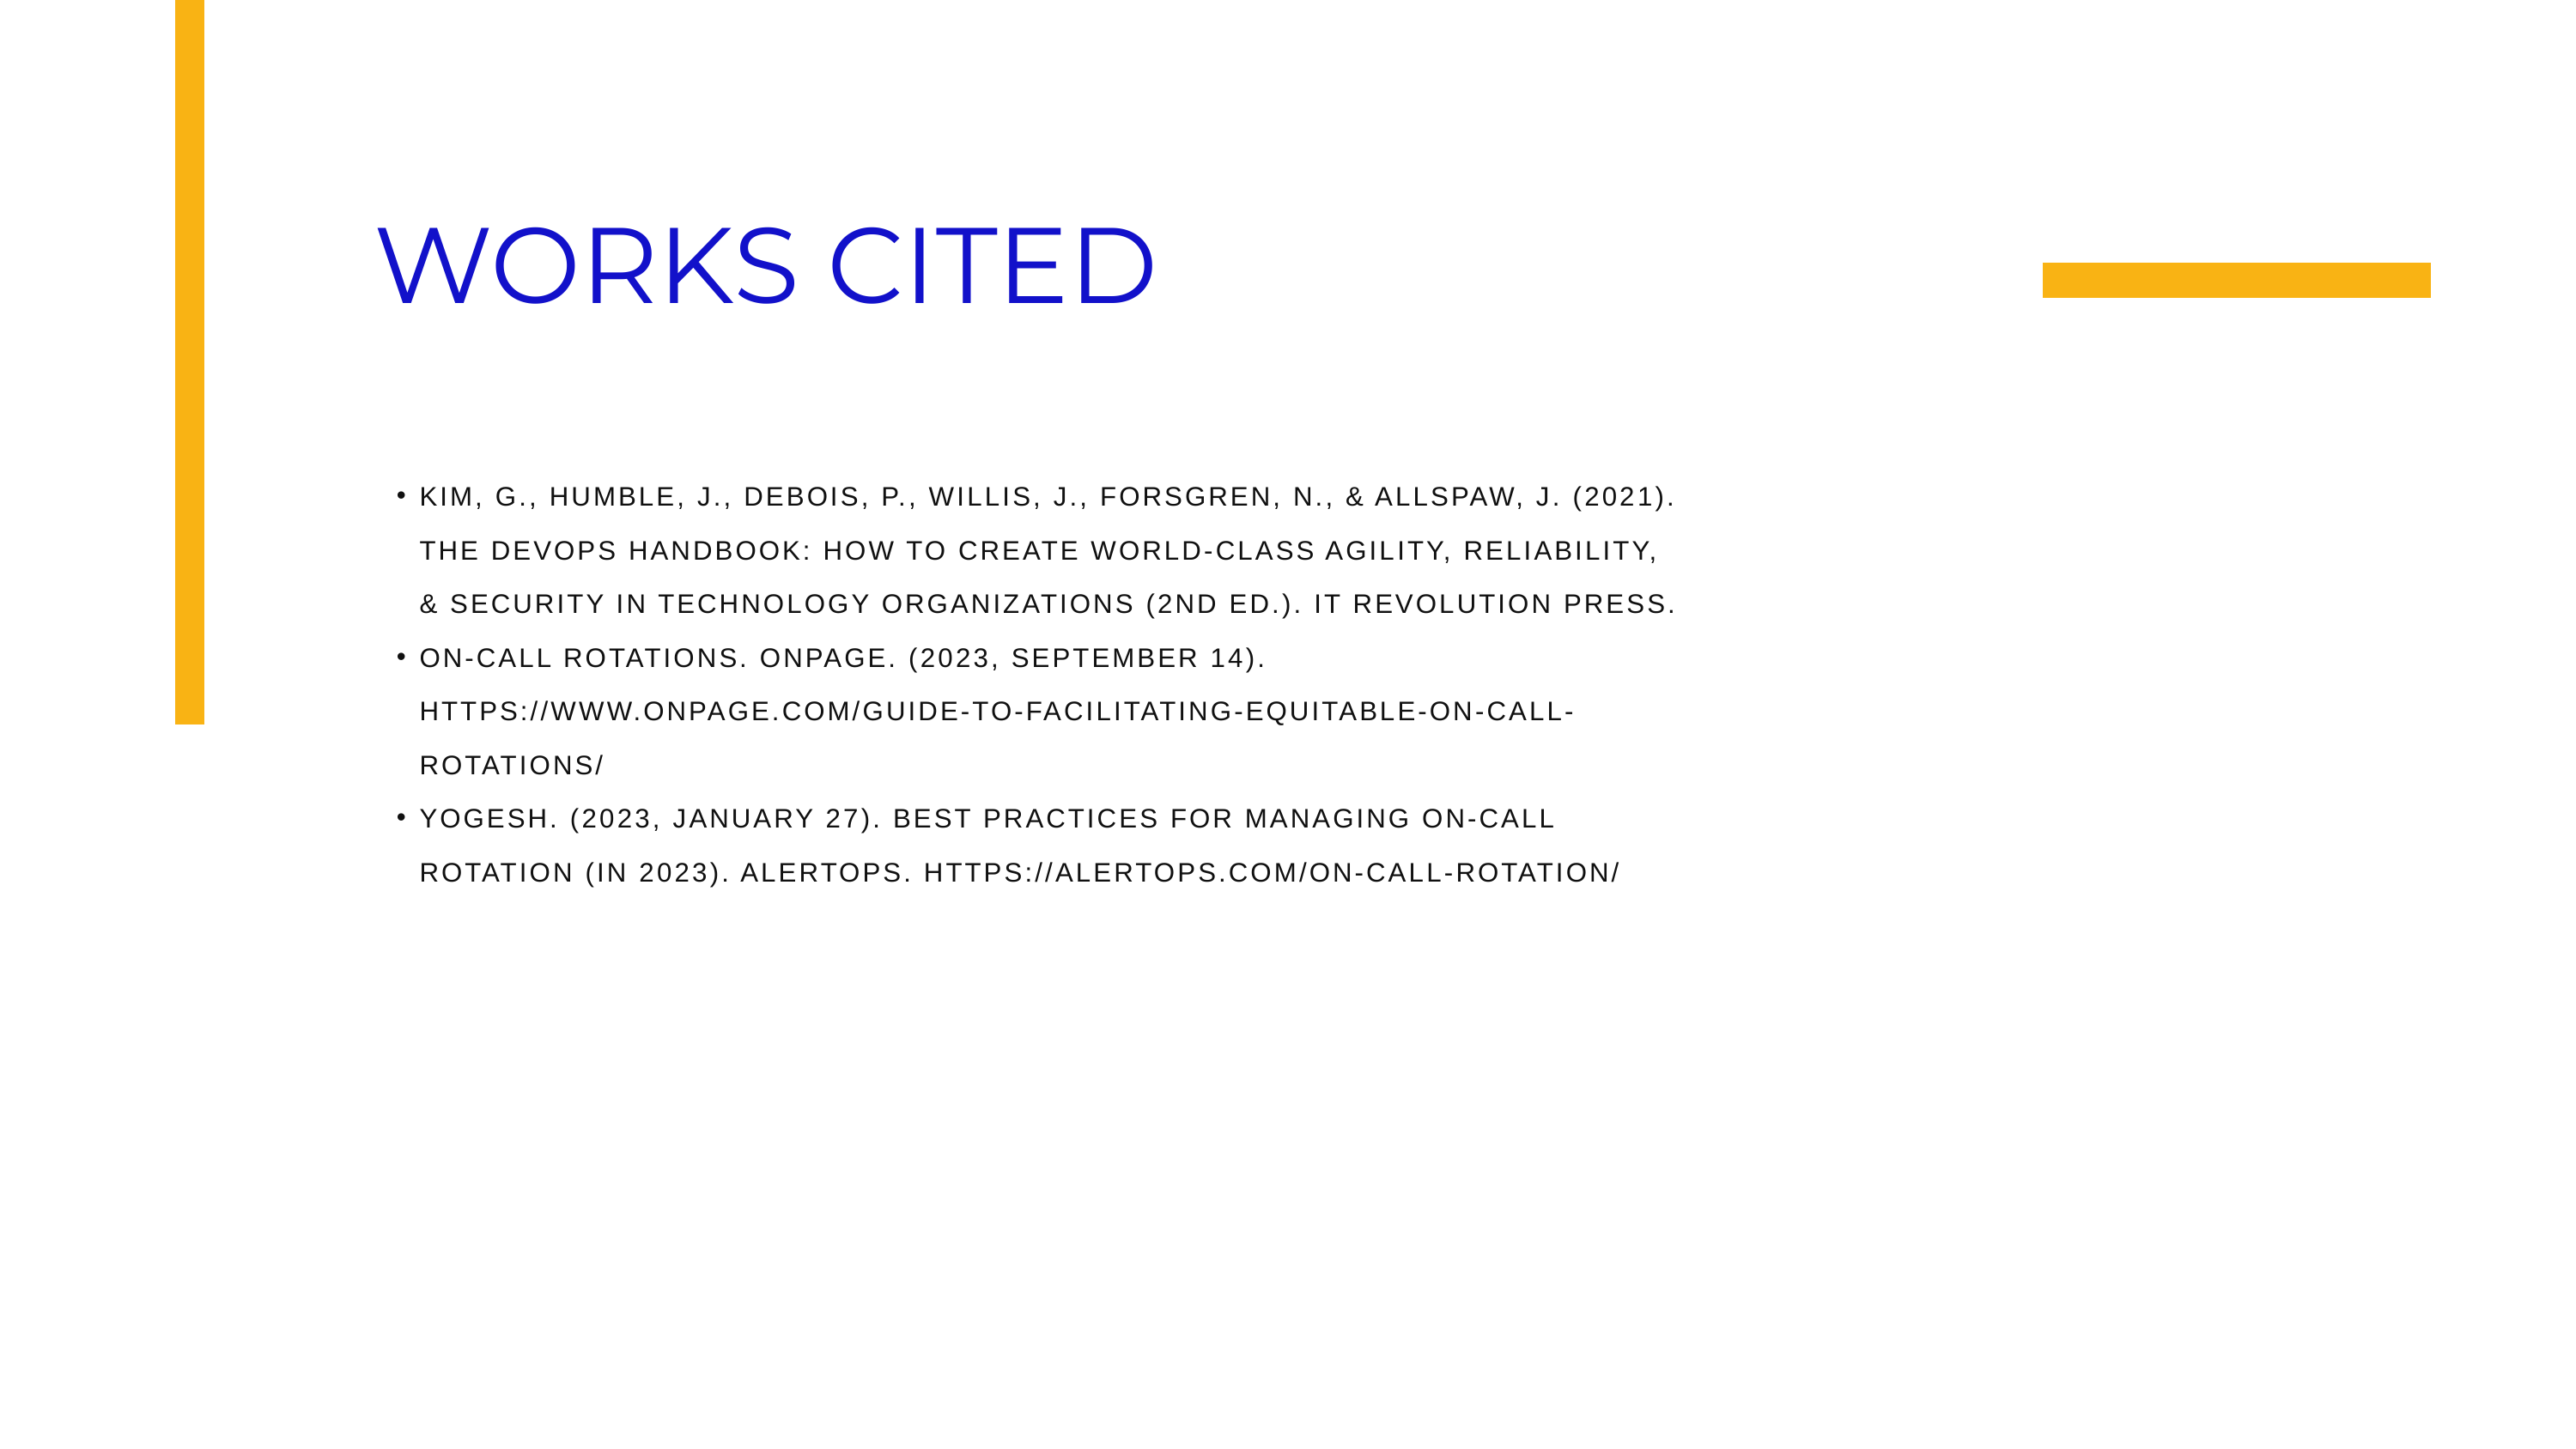

WORKS CITED

KIM, G., HUMBLE, J., DEBOIS, P., WILLIS, J., FORSGREN, N., & ALLSPAW, J. (2021). THE DEVOPS HANDBOOK: HOW TO CREATE WORLD-CLASS AGILITY, RELIABILITY, & SECURITY IN TECHNOLOGY ORGANIZATIONS (2ND ED.). IT REVOLUTION PRESS.
ON-CALL ROTATIONS. ONPAGE. (2023, SEPTEMBER 14). HTTPS://WWW.ONPAGE.COM/GUIDE-TO-FACILITATING-EQUITABLE-ON-CALL-ROTATIONS/
YOGESH. (2023, JANUARY 27). BEST PRACTICES FOR MANAGING ON-CALL ROTATION (IN 2023). ALERTOPS. HTTPS://ALERTOPS.COM/ON-CALL-ROTATION/